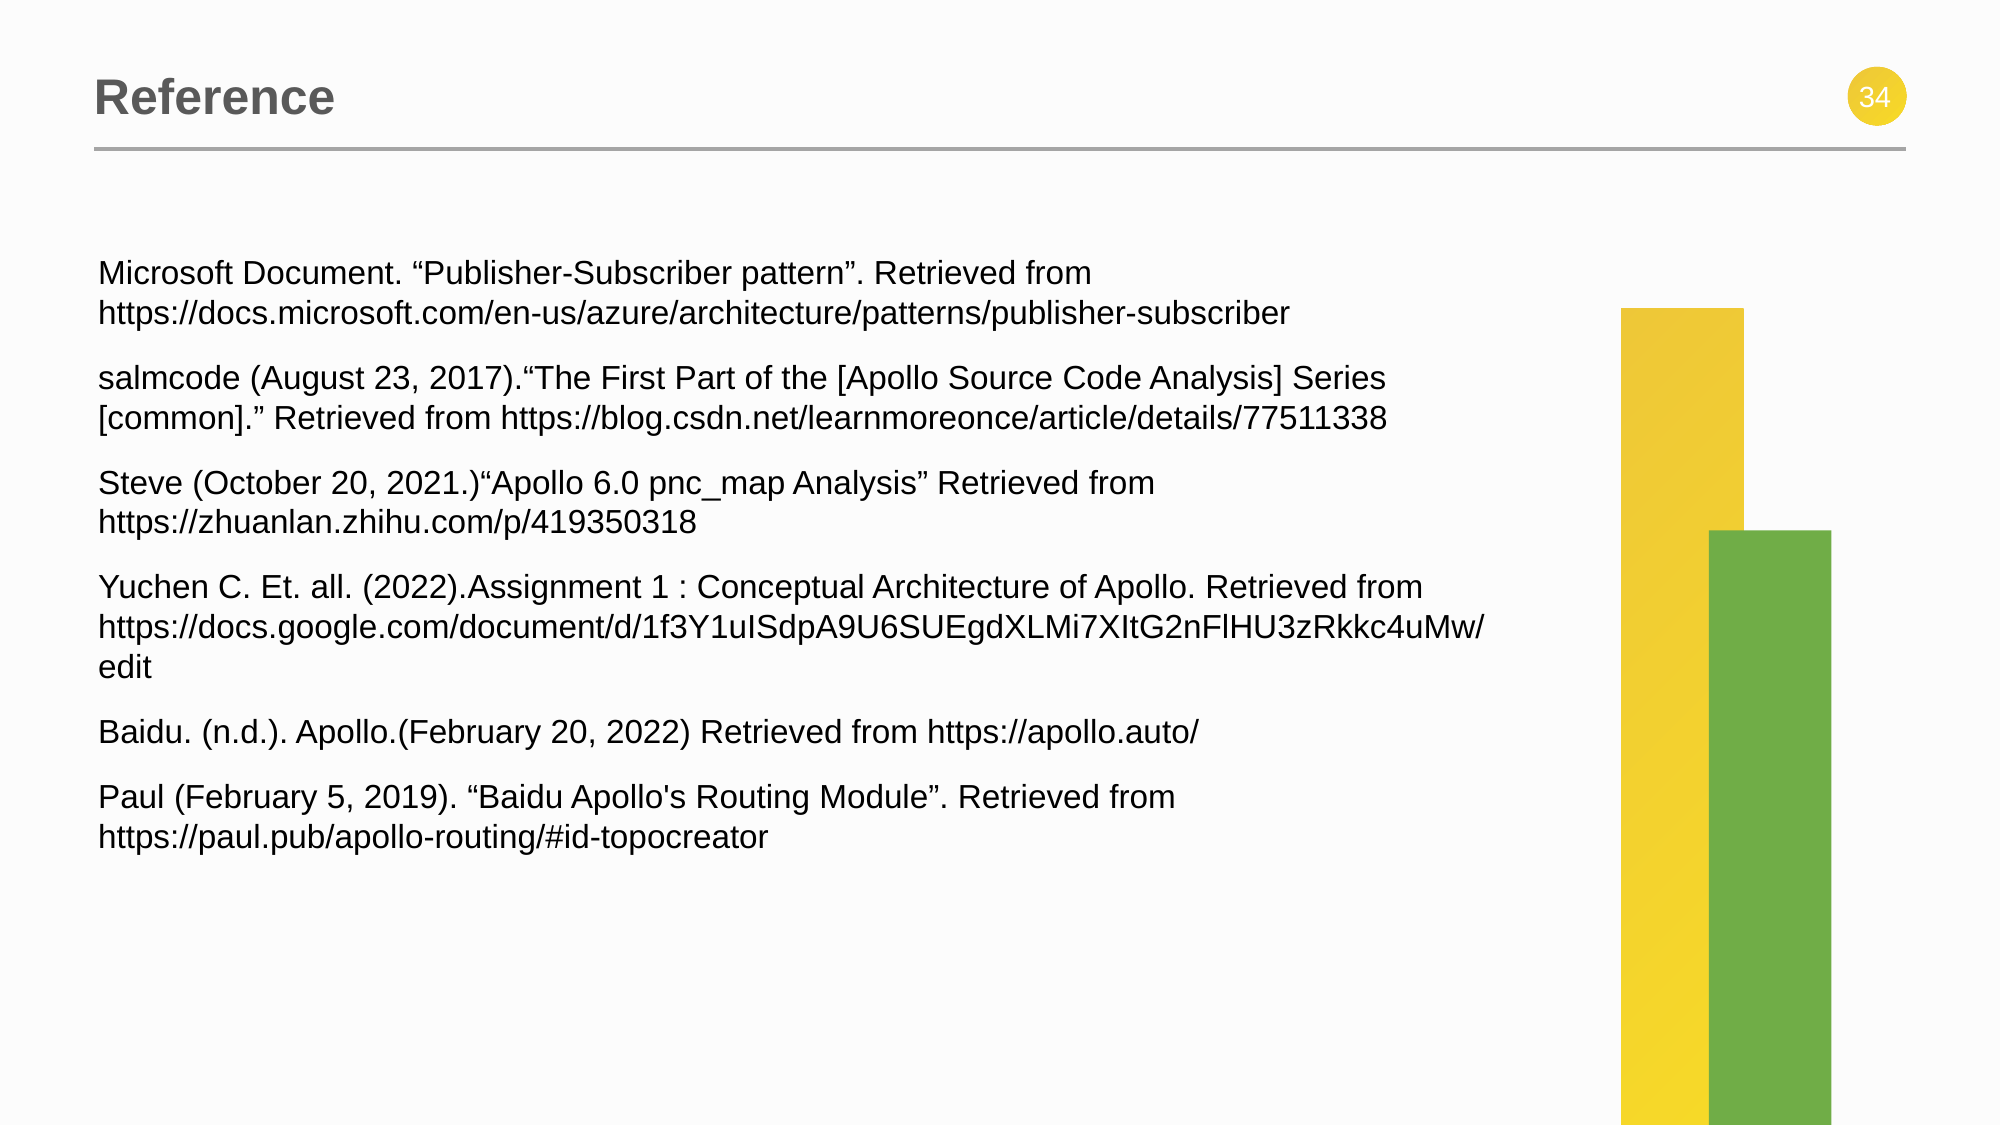

Reference
Microsoft Document. “Publisher-Subscriber pattern”. Retrieved from https://docs.microsoft.com/en-us/azure/architecture/patterns/publisher-subscriber
salmcode (August 23, 2017).“The First Part of the [Apollo Source Code Analysis] Series [common].” Retrieved from https://blog.csdn.net/learnmoreonce/article/details/77511338
Steve (October 20, 2021.)“Apollo 6.0 pnc_map Analysis” Retrieved from https://zhuanlan.zhihu.com/p/419350318
Yuchen C. Et. all. (2022).Assignment 1 : Conceptual Architecture of Apollo. Retrieved from https://docs.google.com/document/d/1f3Y1uISdpA9U6SUEgdXLMi7XItG2nFlHU3zRkkc4uMw/edit
Baidu. (n.d.). Apollo.(February 20, 2022) Retrieved from https://apollo.auto/
Paul (February 5, 2019). “Baidu Apollo's Routing Module”. Retrieved from https://paul.pub/apollo-routing/#id-topocreator